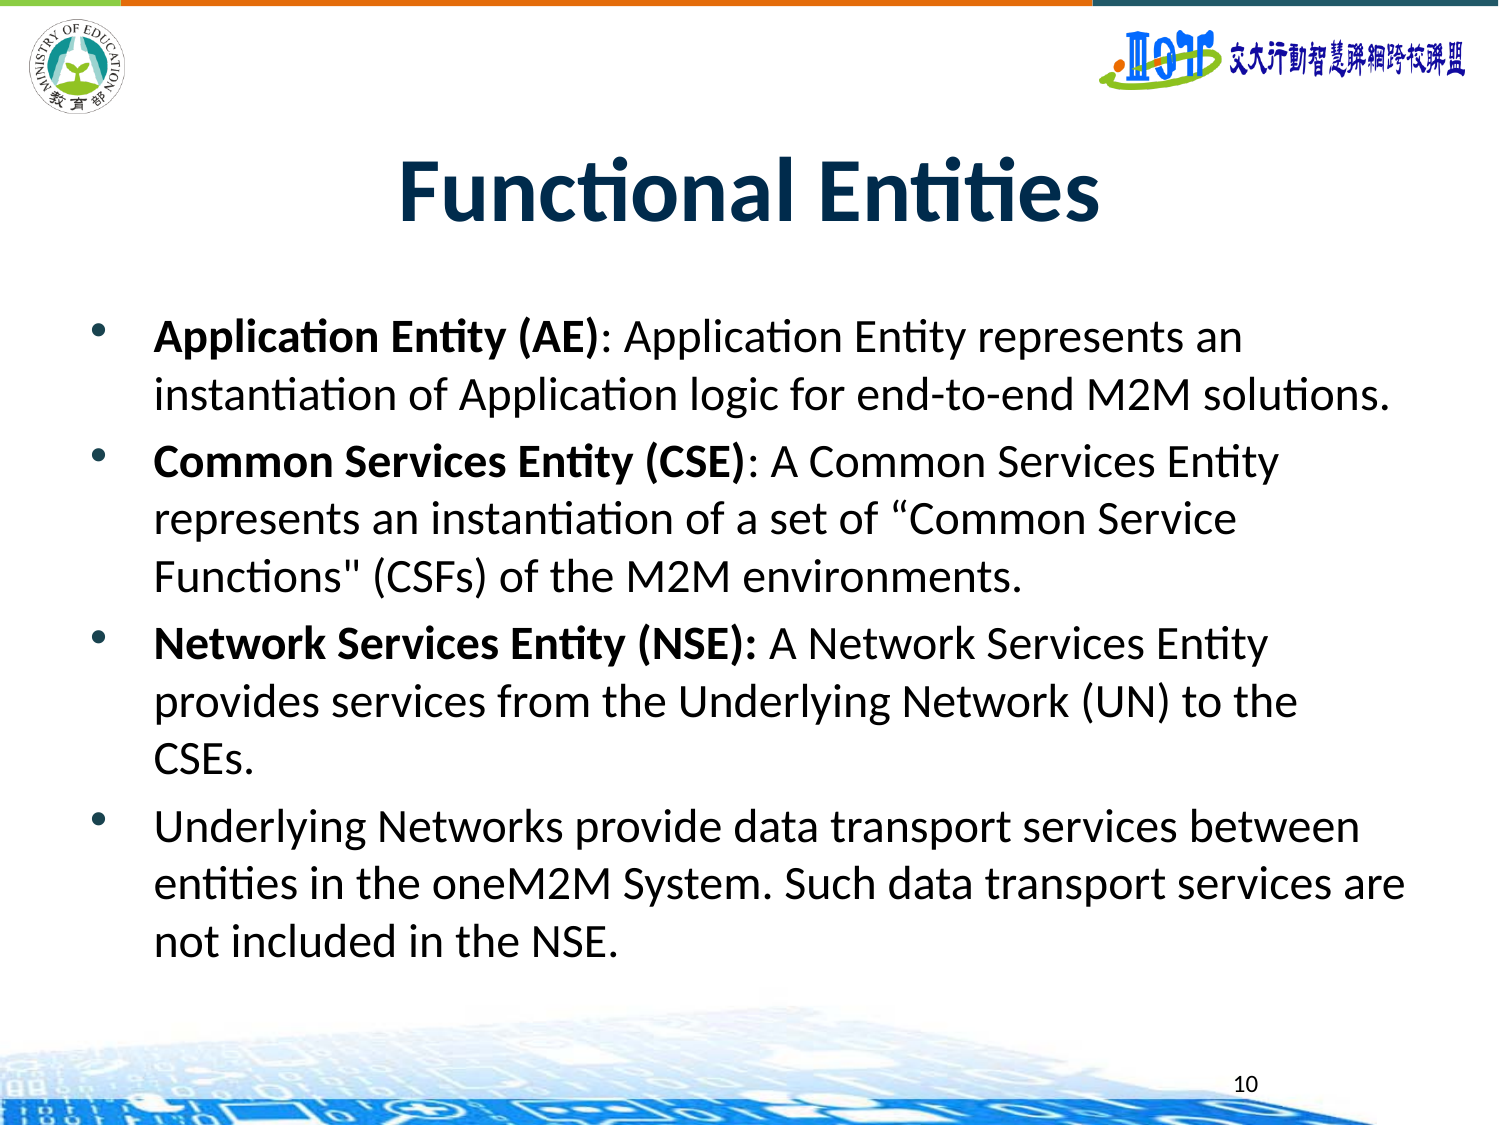

# Functional Entities
Application Entity (AE): Application Entity represents an instantiation of Application logic for end-to-end M2M solutions.
Common Services Entity (CSE): A Common Services Entity represents an instantiation of a set of “Common Service Functions" (CSFs) of the M2M environments.
Network Services Entity (NSE): A Network Services Entity provides services from the Underlying Network (UN) to the CSEs.
Underlying Networks provide data transport services between entities in the oneM2M System. Such data transport services are not included in the NSE.

10